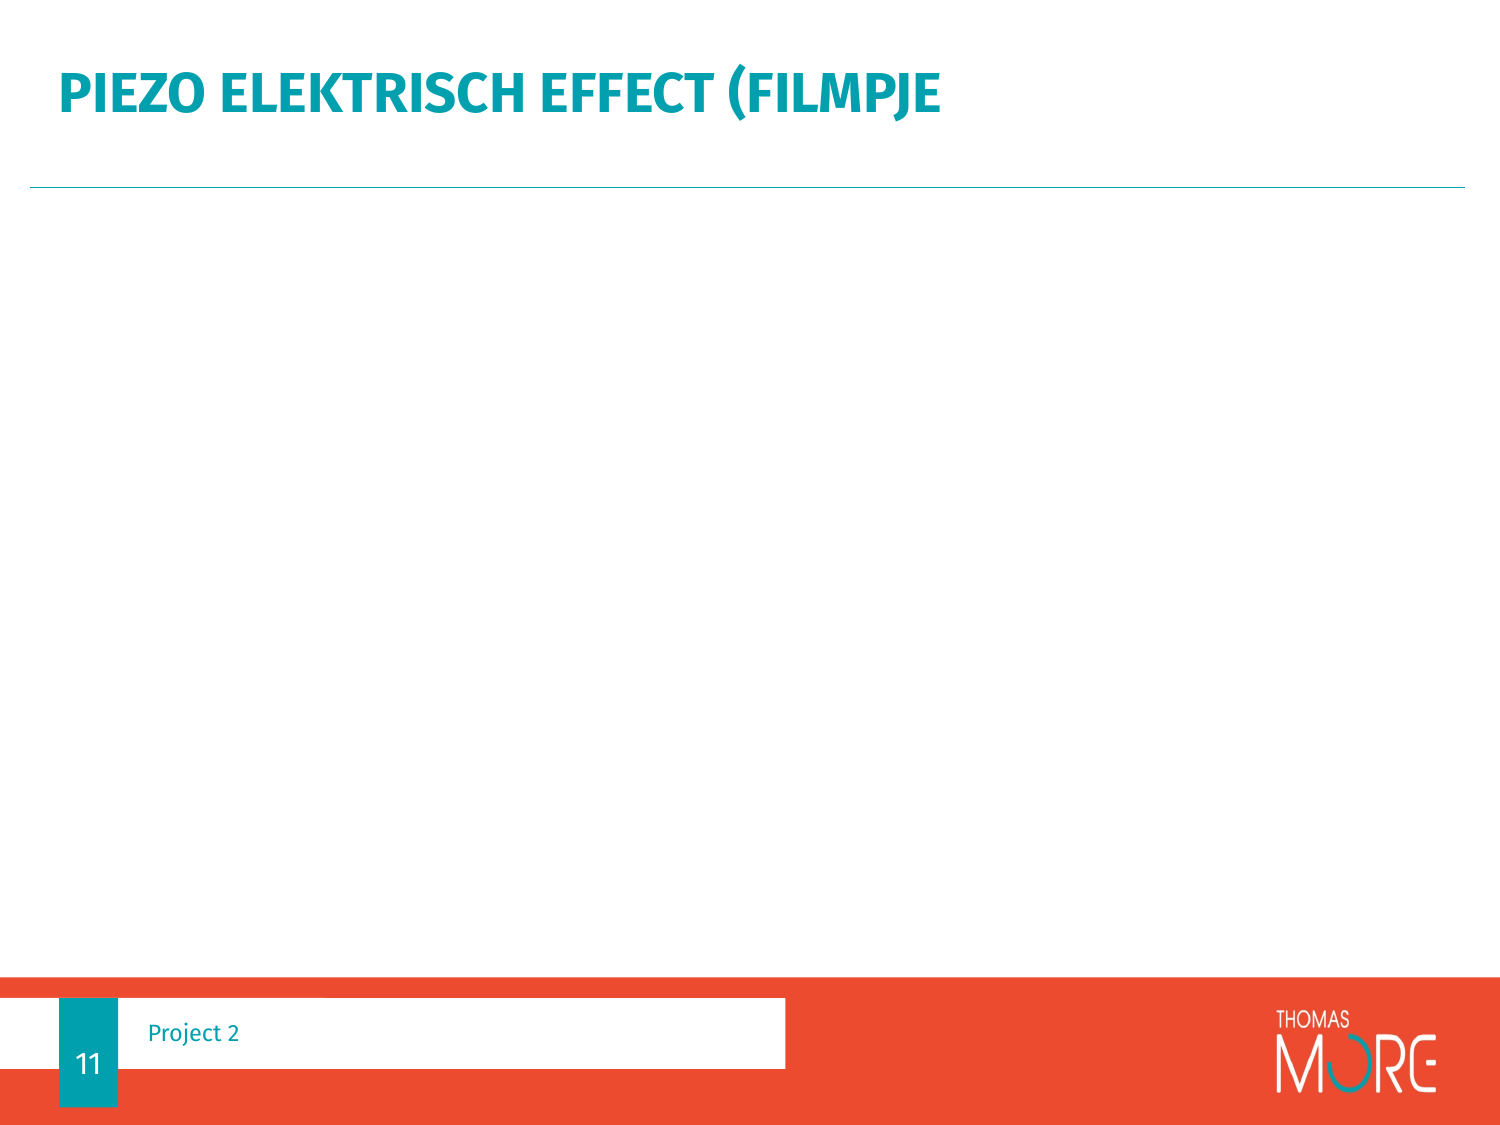

# Piezo elektrisch effect (filmpje

11
Project 2